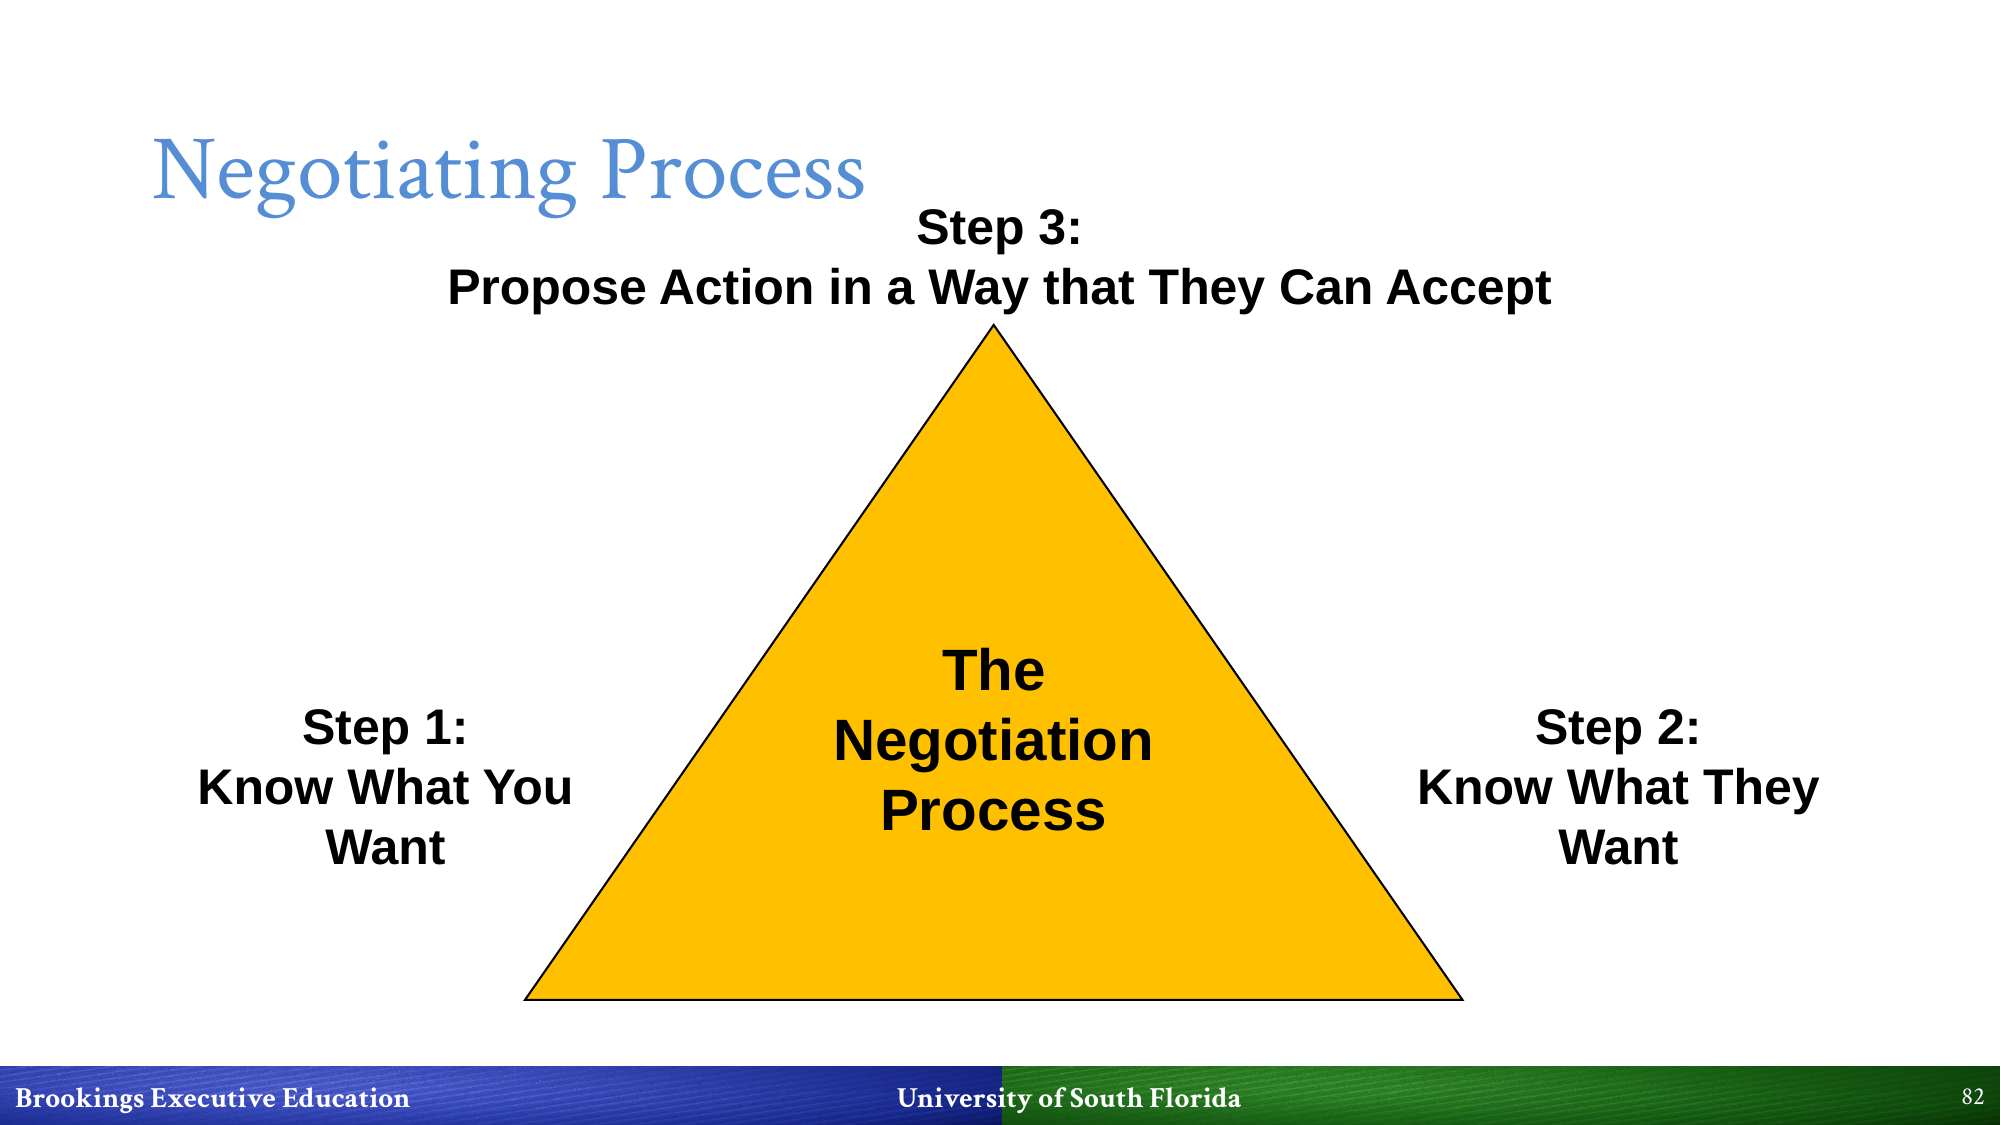

# Negotiating Process
Step 3:
Propose Action in a Way that They Can Accept

The Negotiation Process
Step 1:
Know What You Want
Step 2:
Know What They Want
82
Brookings Executive Education                              		                University of South Florida